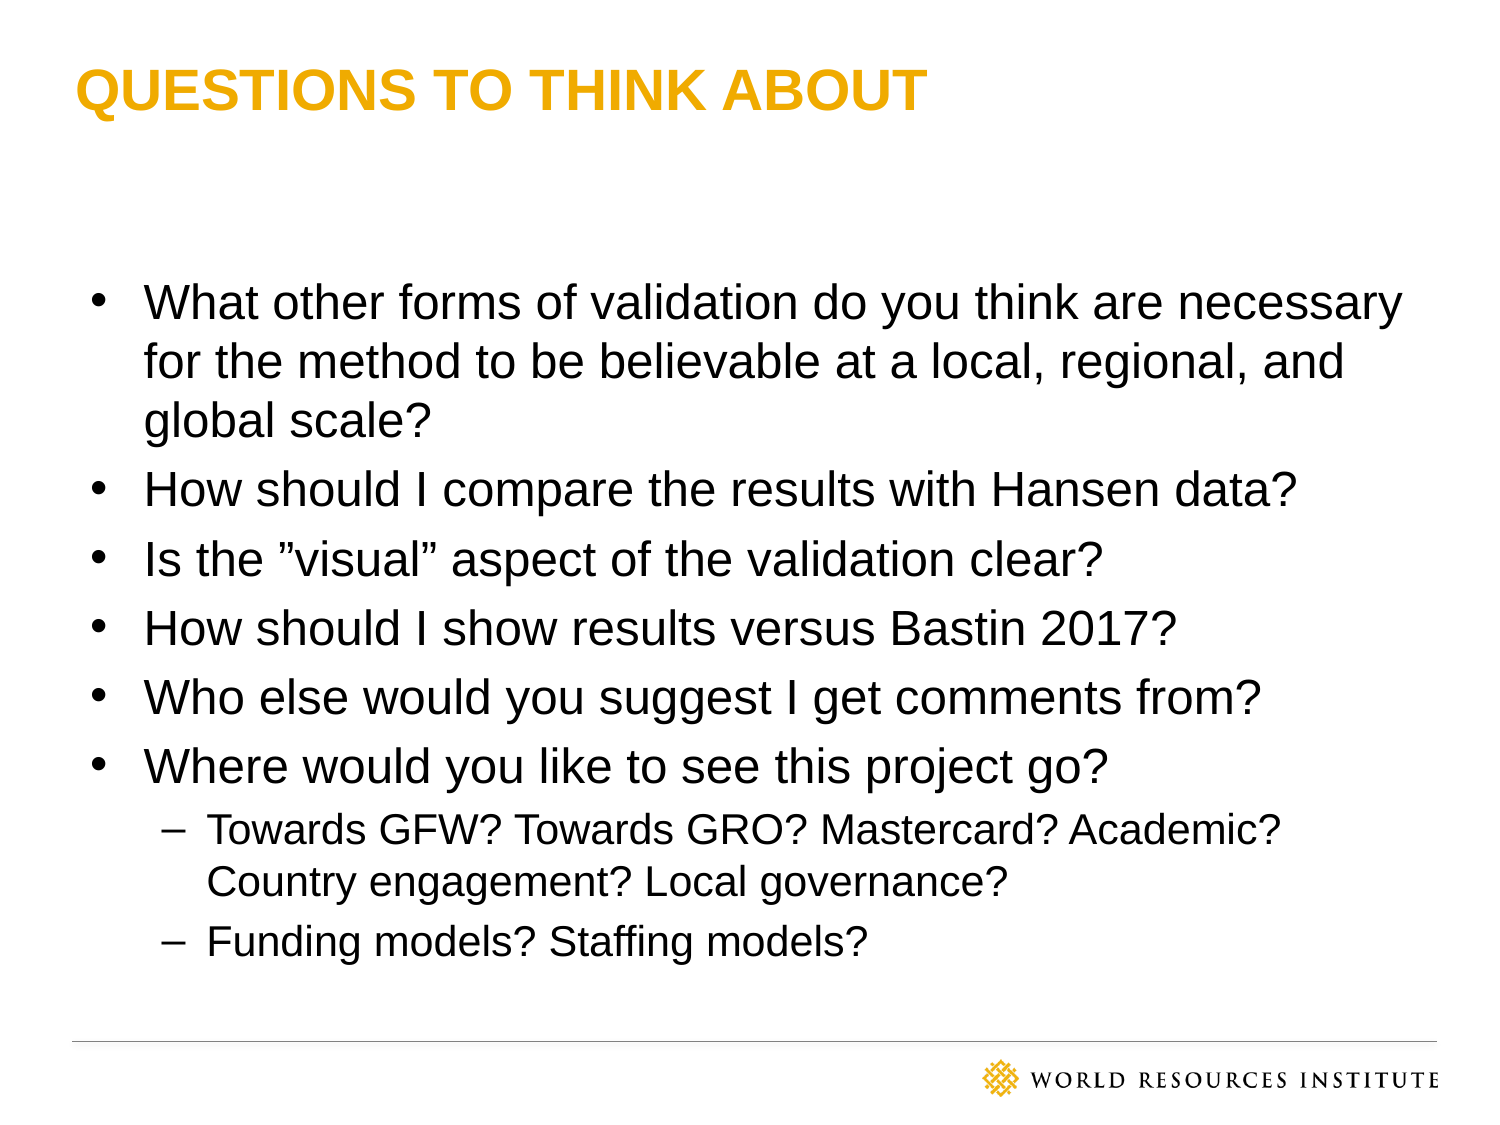

# Questions to think about
What other forms of validation do you think are necessary for the method to be believable at a local, regional, and global scale?
How should I compare the results with Hansen data?
Is the ”visual” aspect of the validation clear?
How should I show results versus Bastin 2017?
Who else would you suggest I get comments from?
Where would you like to see this project go?
Towards GFW? Towards GRO? Mastercard? Academic? Country engagement? Local governance?
Funding models? Staffing models?